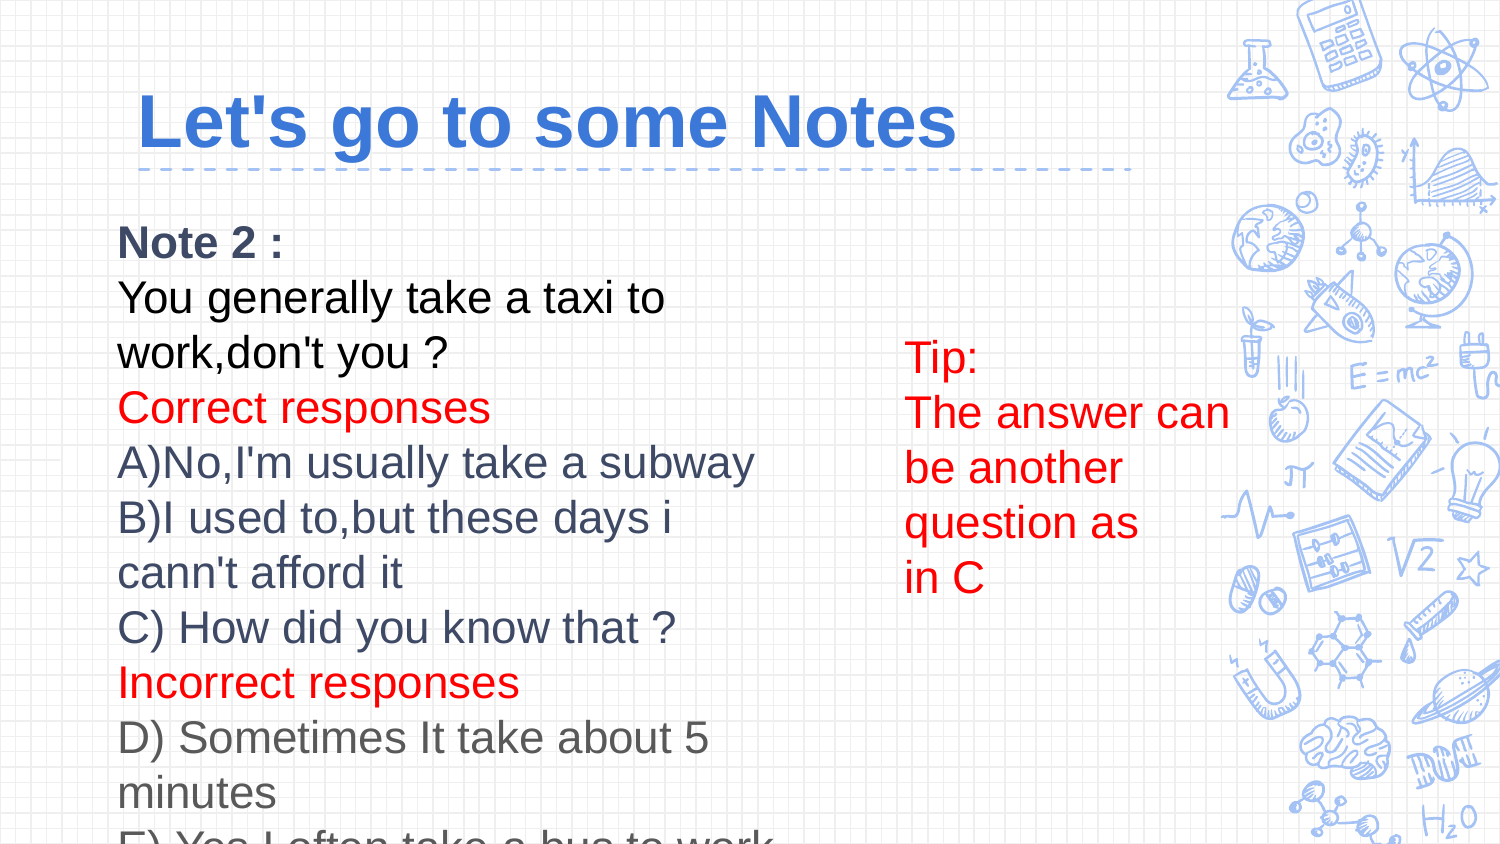

# Let's go to some Notes
Note 2 :
You generally take a taxi to work,don't you ?
Correct responses
A)No,I'm usually take a subway
B)I used to,but these days i cann't afford it
C) How did you know that ?
Incorrect responses
D) Sometimes It take about 5 minutes
E) Yes,I often take a bus to work
Tip:
The answer can be another question as
in C